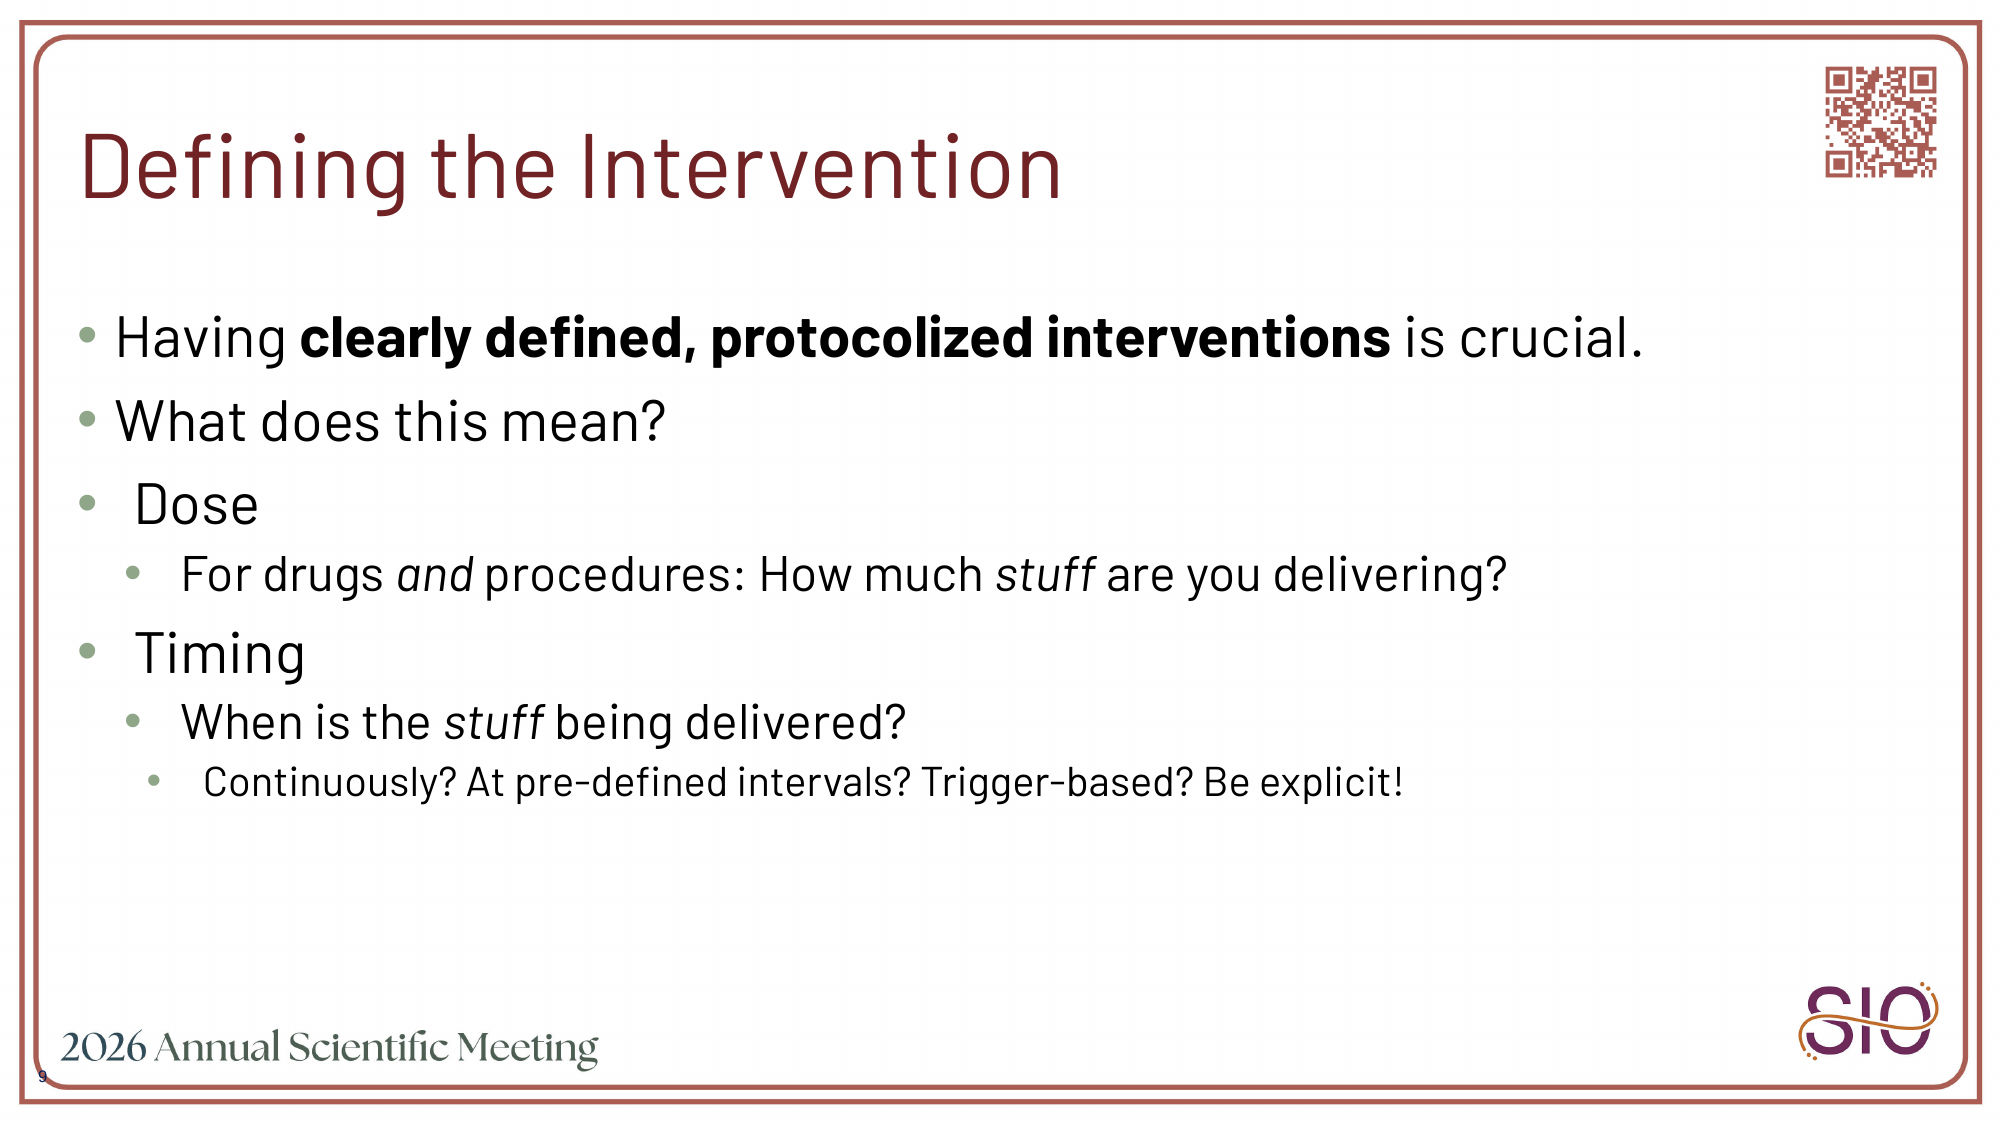

# Defining the Intervention
Having clearly defined, protocolized interventions is crucial.
What does this mean?
Dose
For drugs and procedures: How much stuff are you delivering?
Timing
When is the stuff being delivered?
Continuously? At pre-defined intervals? Trigger-based? Be explicit!
9